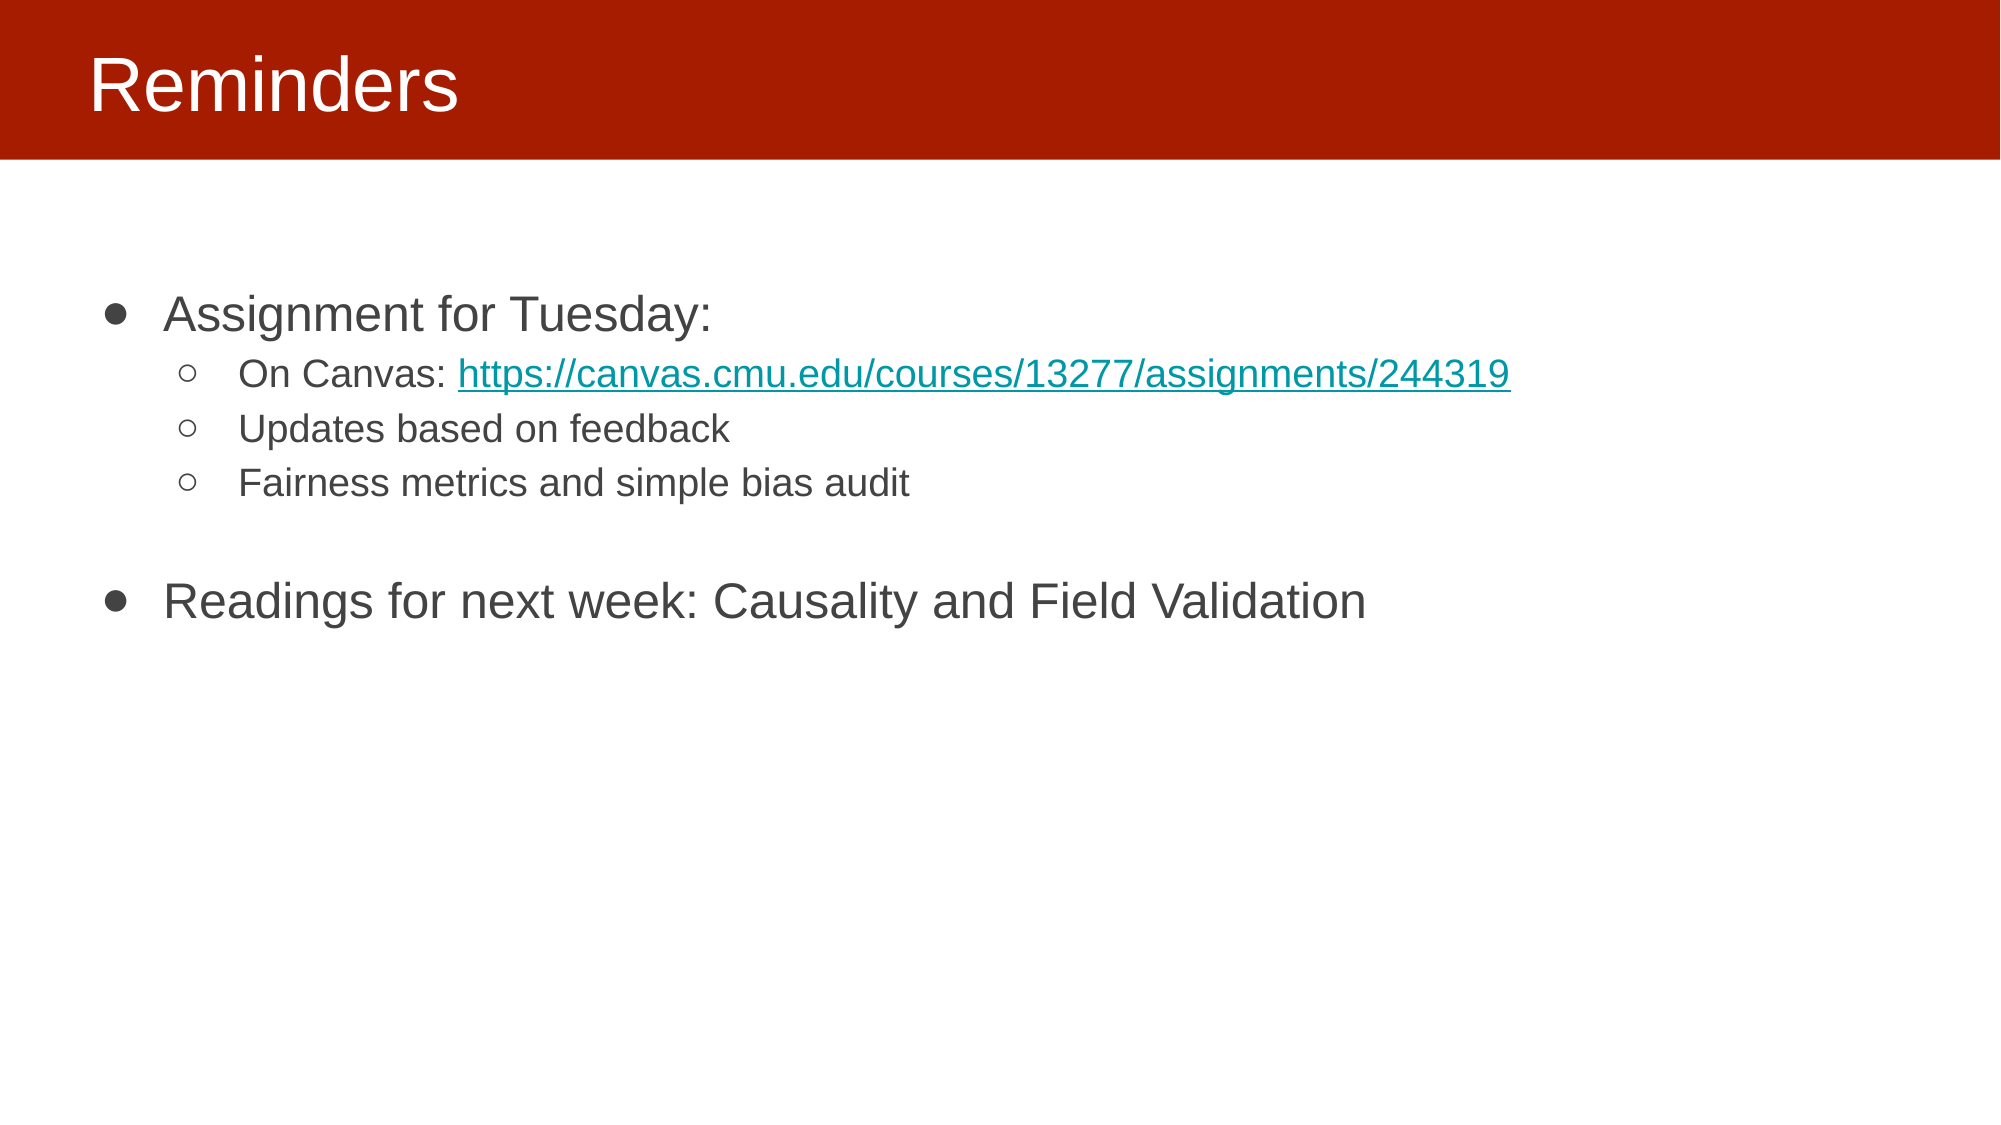

# Reminders
Assignment for Tuesday:
On Canvas: https://canvas.cmu.edu/courses/13277/assignments/244319
Updates based on feedback
Fairness metrics and simple bias audit
Readings for next week: Causality and Field Validation